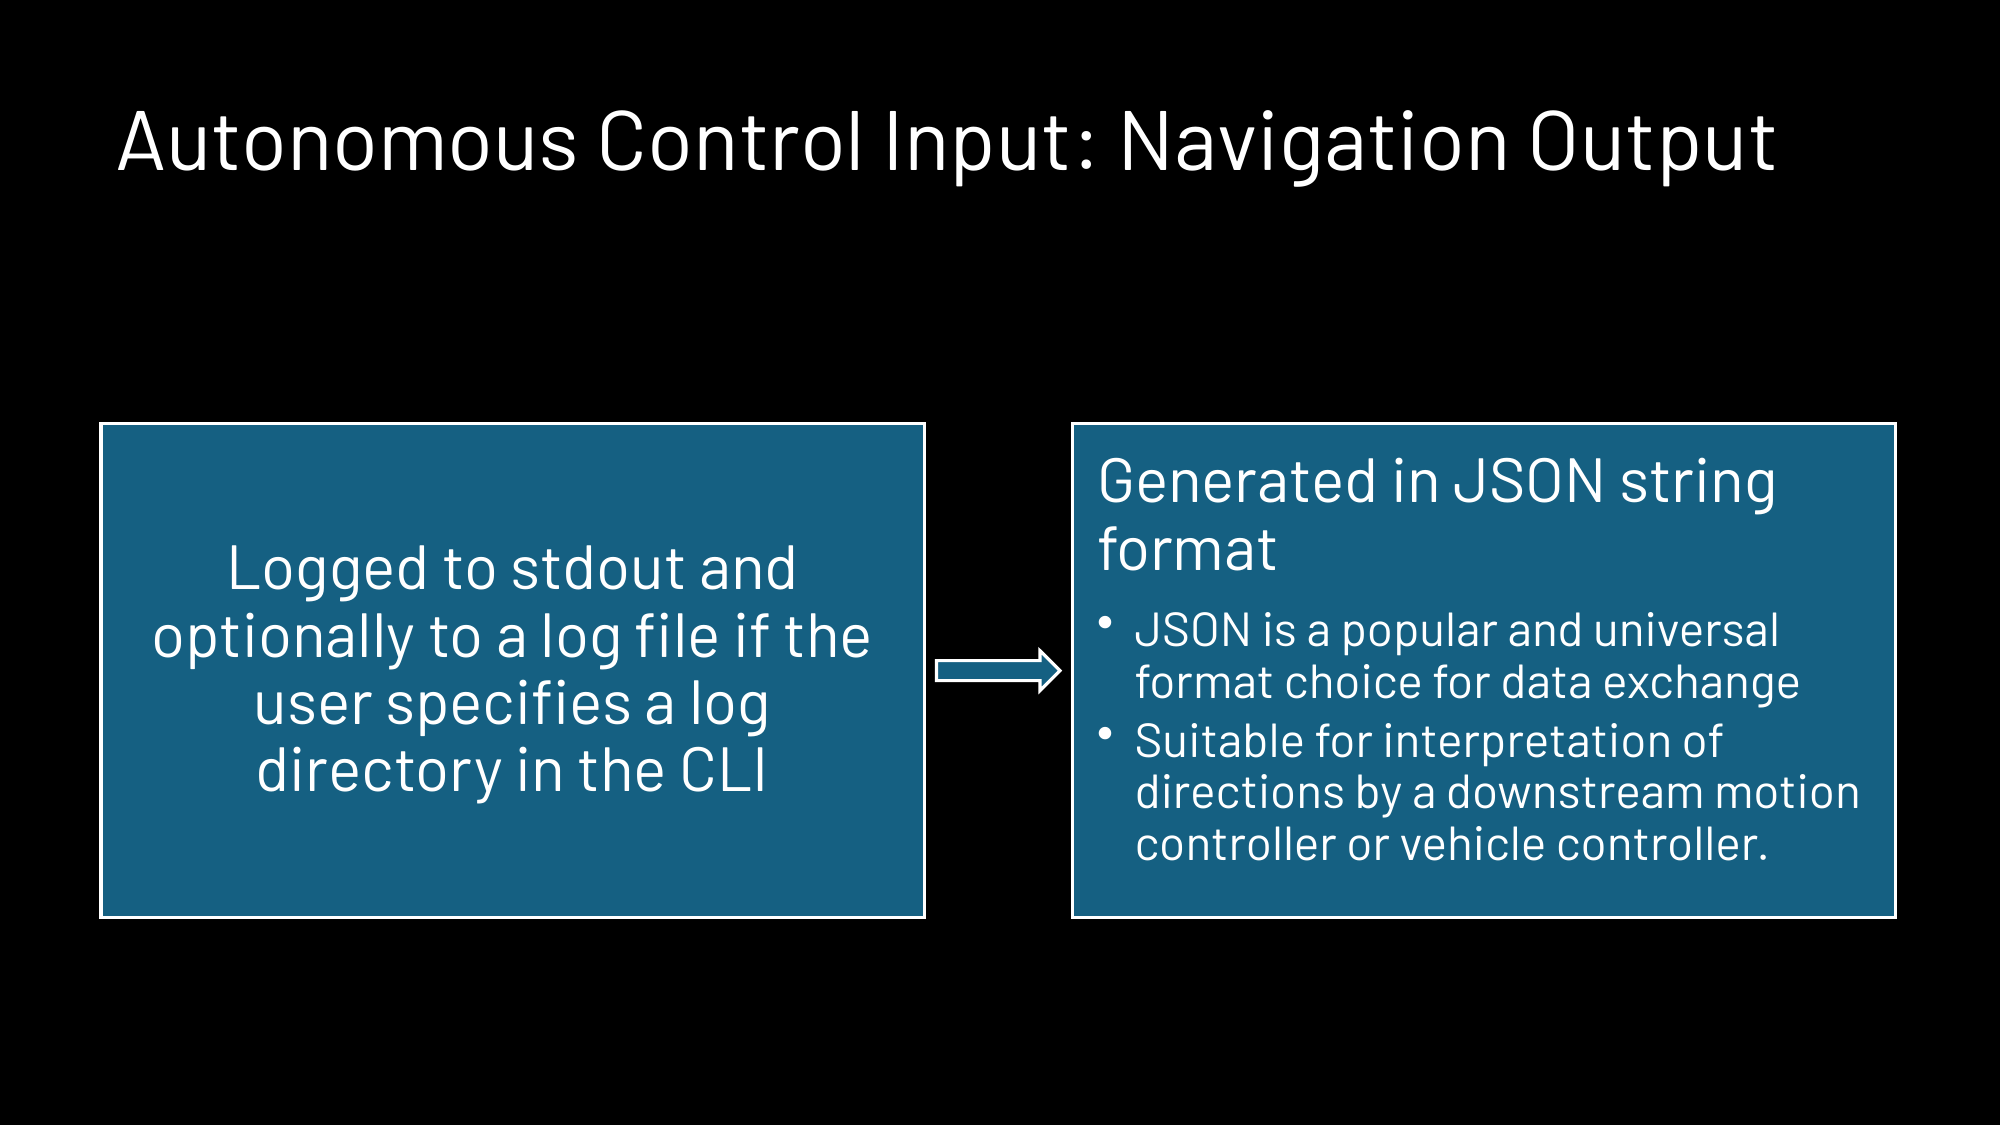

# Autonomous Control Input: Navigation Output
Logged to stdout and optionally to a log file if the user specifies a log directory in the CLI
Generated in JSON string format
JSON is a popular and universal format choice for data exchange
Suitable for interpretation of directions by a downstream motion controller or vehicle controller.